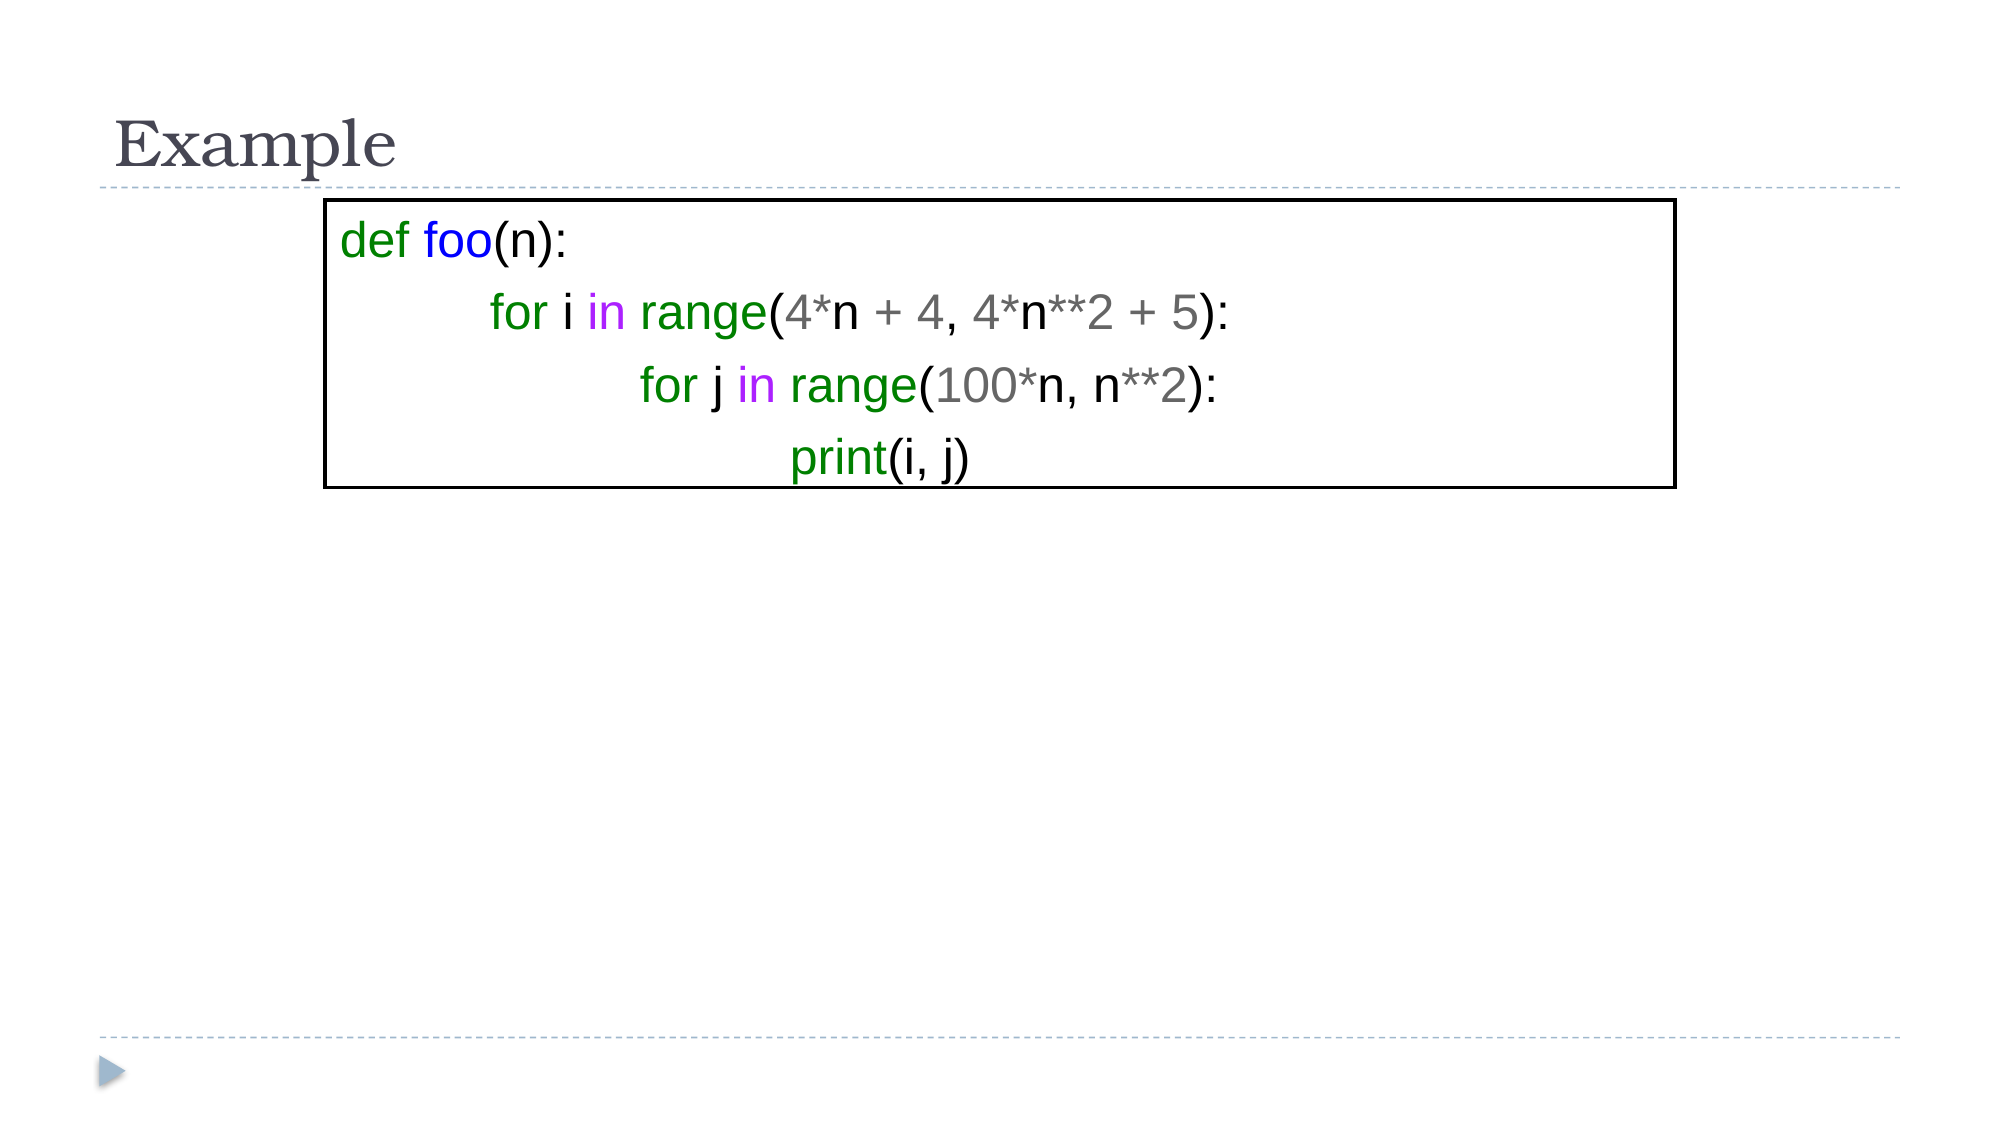

# Example
def foo(n):
	for i in range(4*n + 4, 4*n**2 + 5):
		for j in range(100*n, n**2):
			print(i, j)